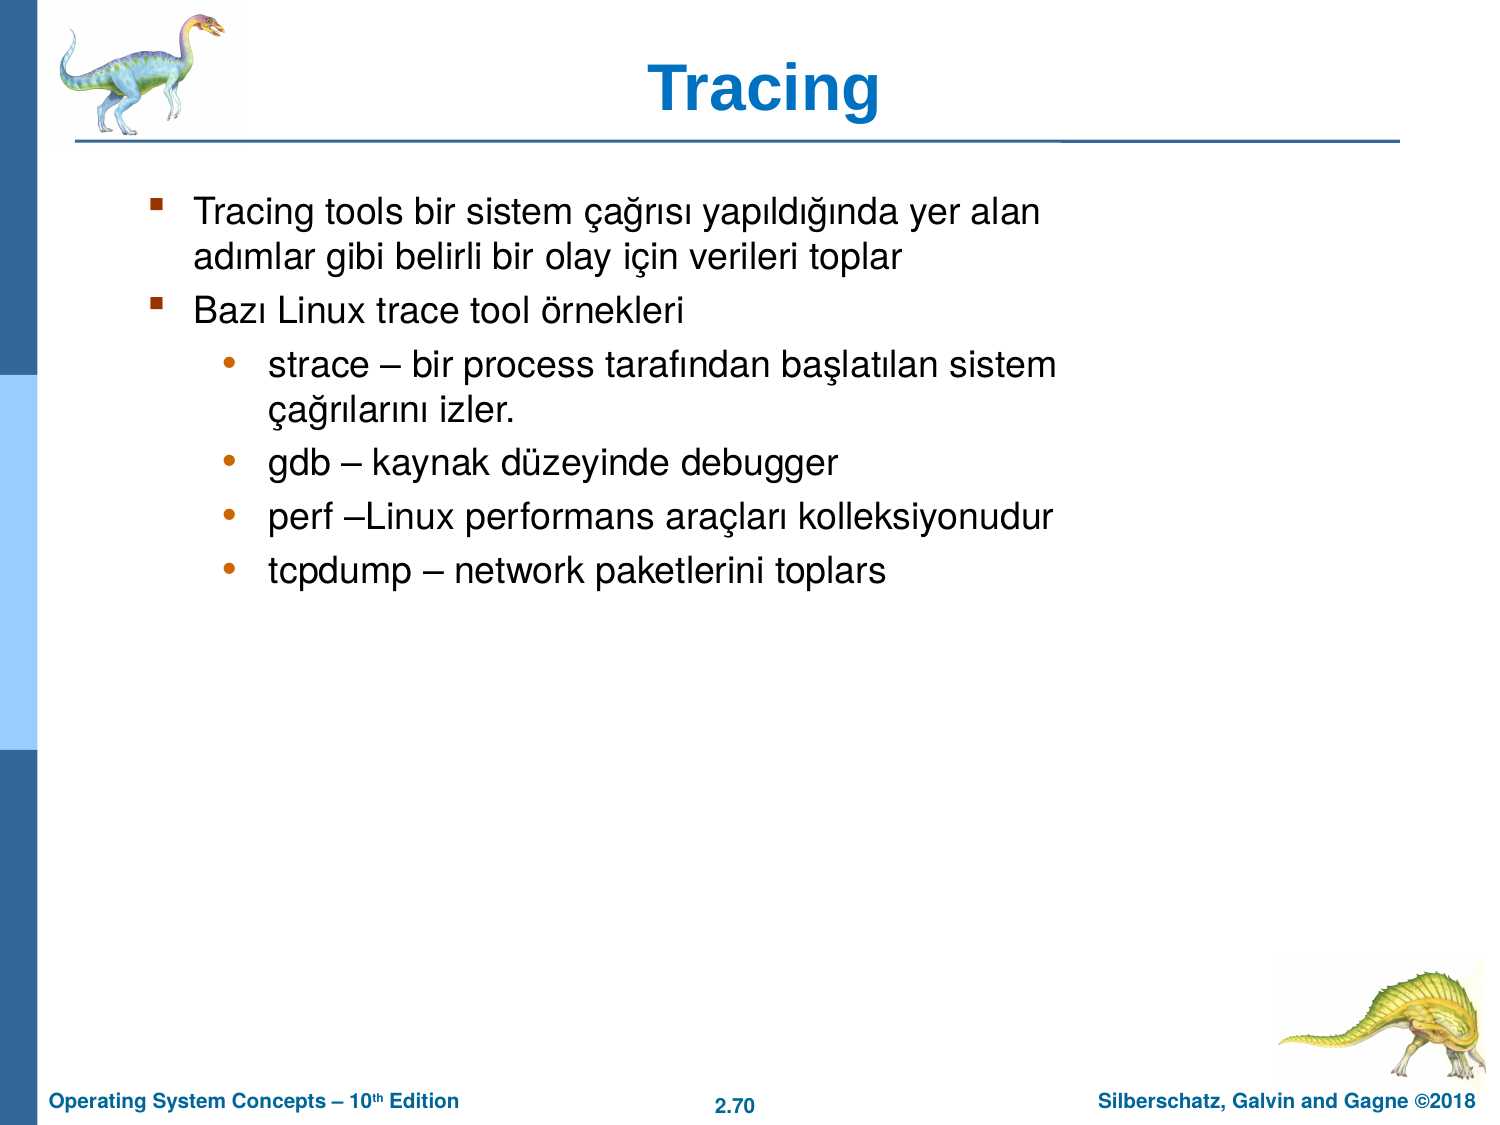

# Tracing
Tracing tools bir sistem çağrısı yapıldığında yer alan adımlar gibi belirli bir olay için verileri toplar
Bazı Linux trace tool örnekleri
strace – bir process tarafından başlatılan sistem çağrılarını izler.
gdb – kaynak düzeyinde debugger
perf –Linux performans araçları kolleksiyonudur
tcpdump – network paketlerini toplars